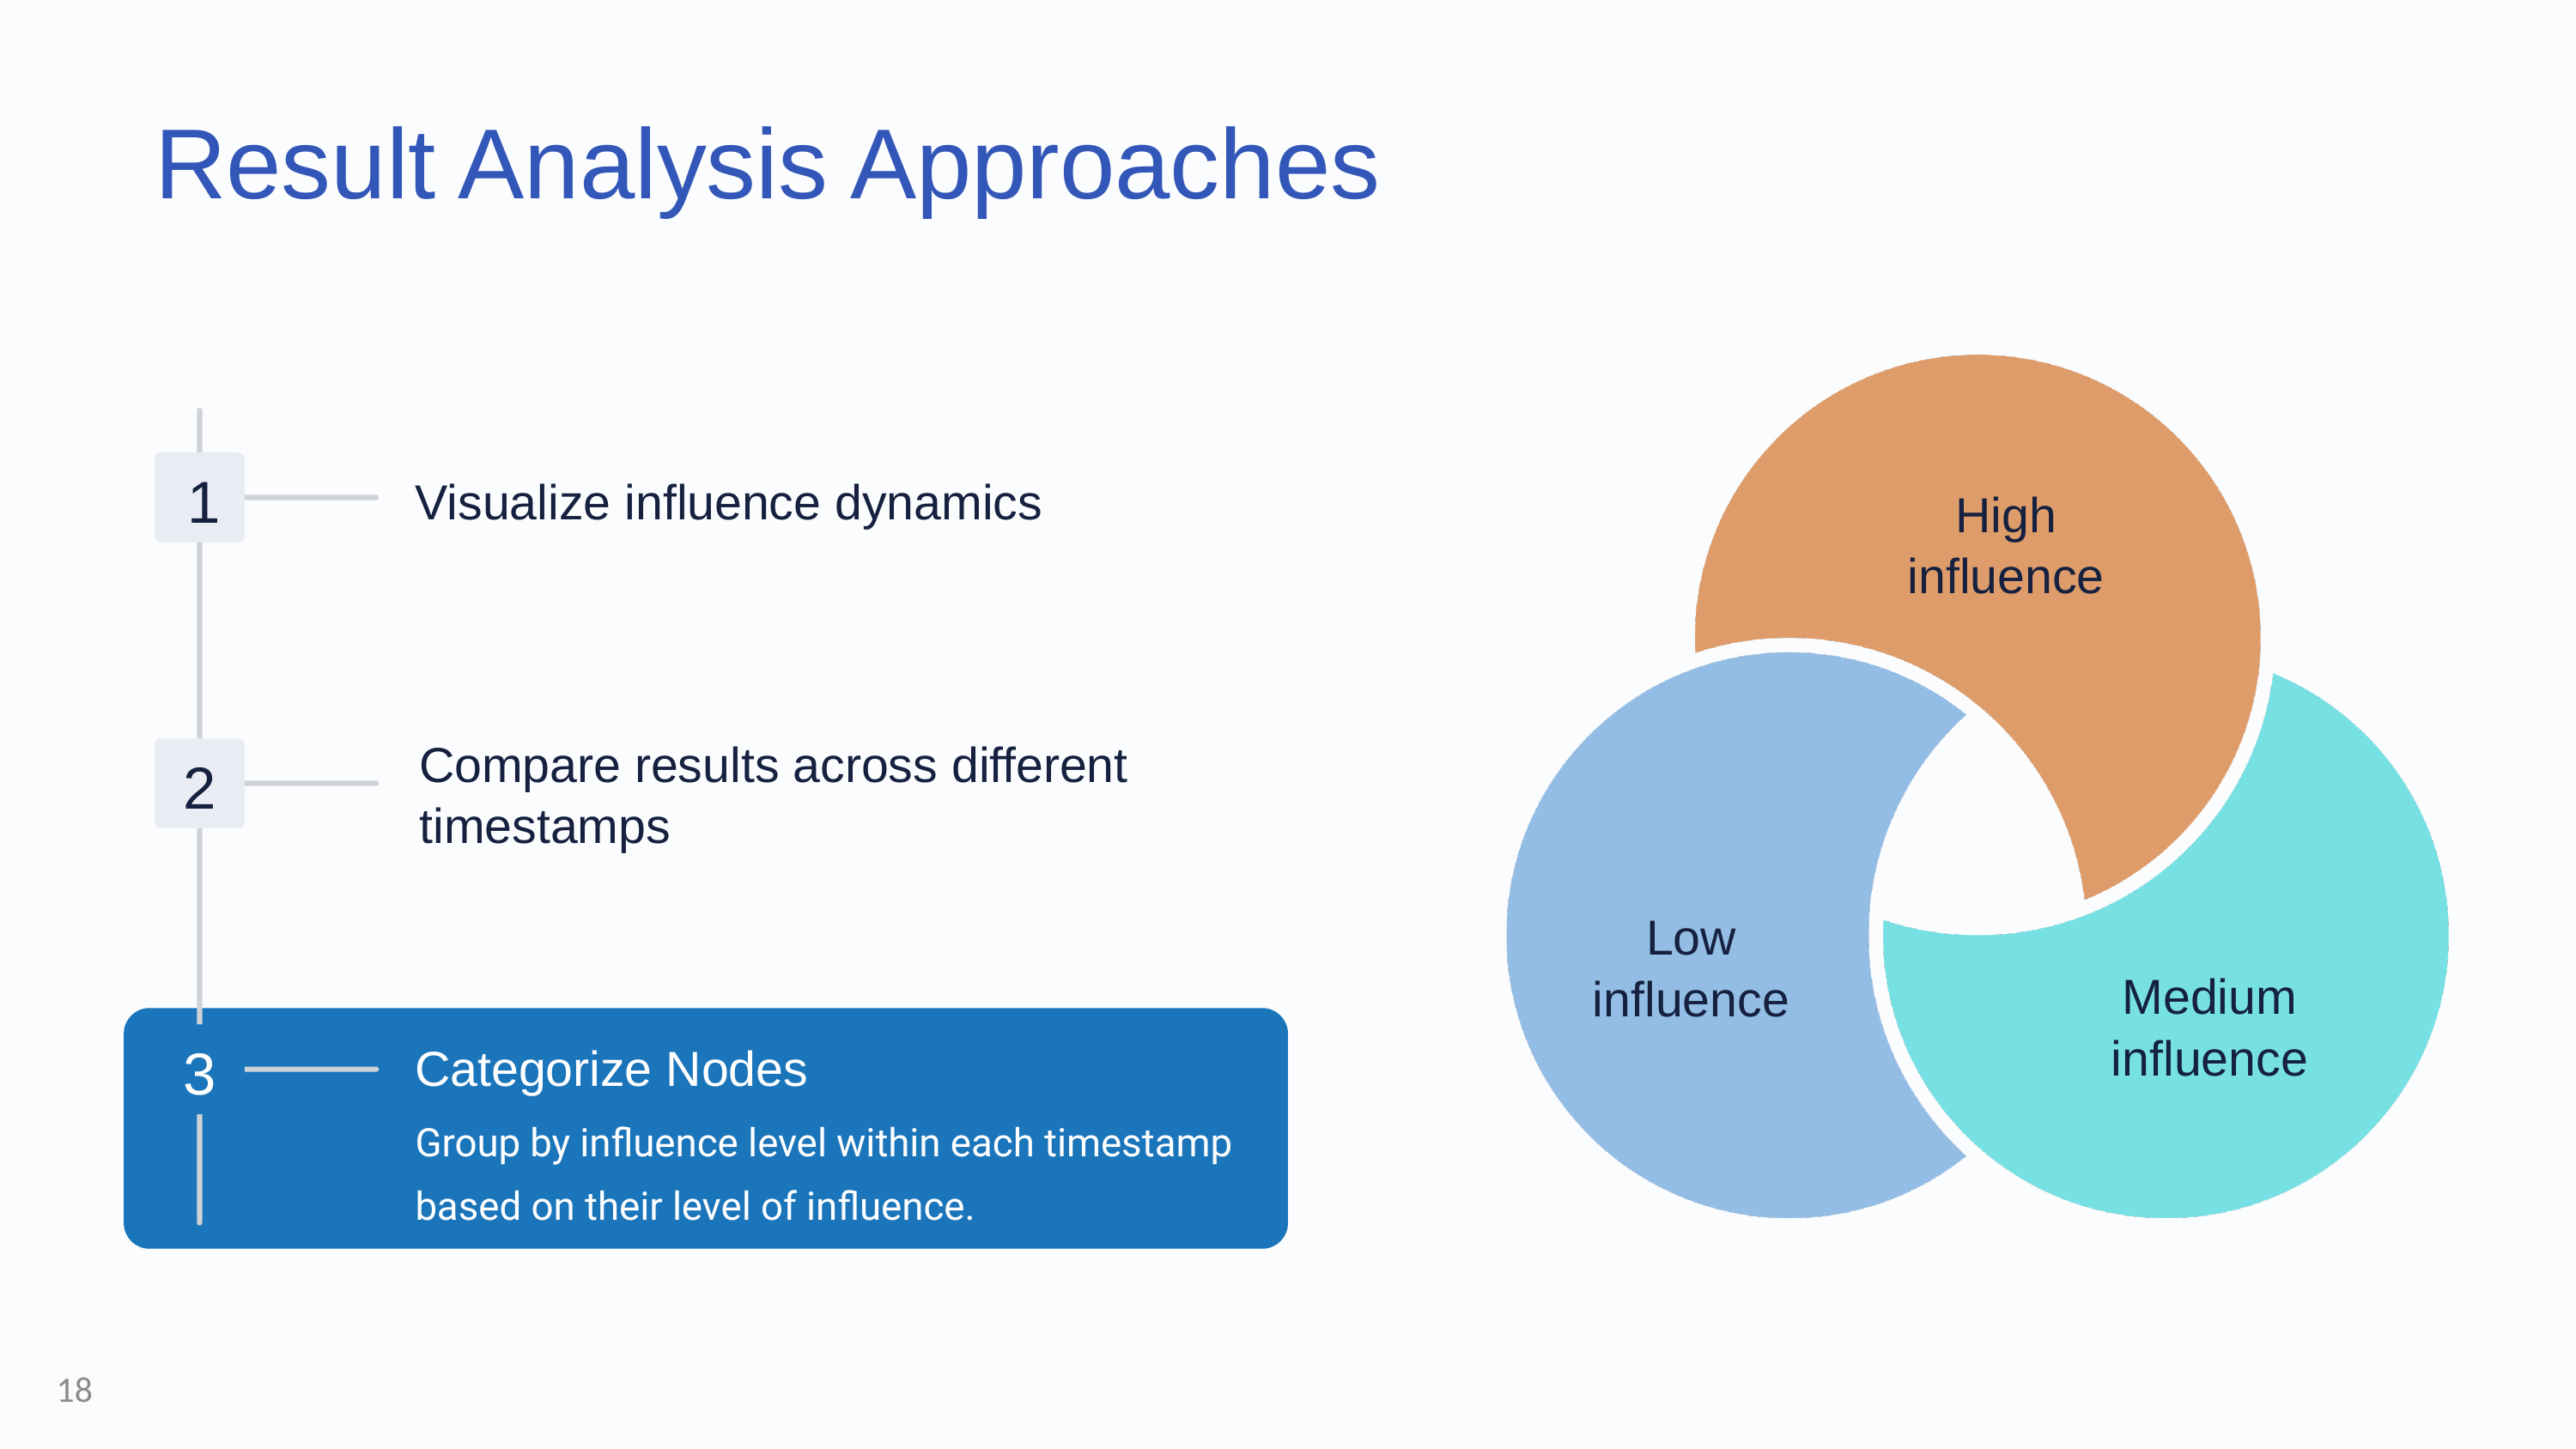

Result Analysis Approaches

Visualize influence dynamics
1
High influence

Compare results across different timestamps

2

Low influence
Medium influence

Categorize Nodes
3

Group by influence level within each timestamp based on their level of influence.
18